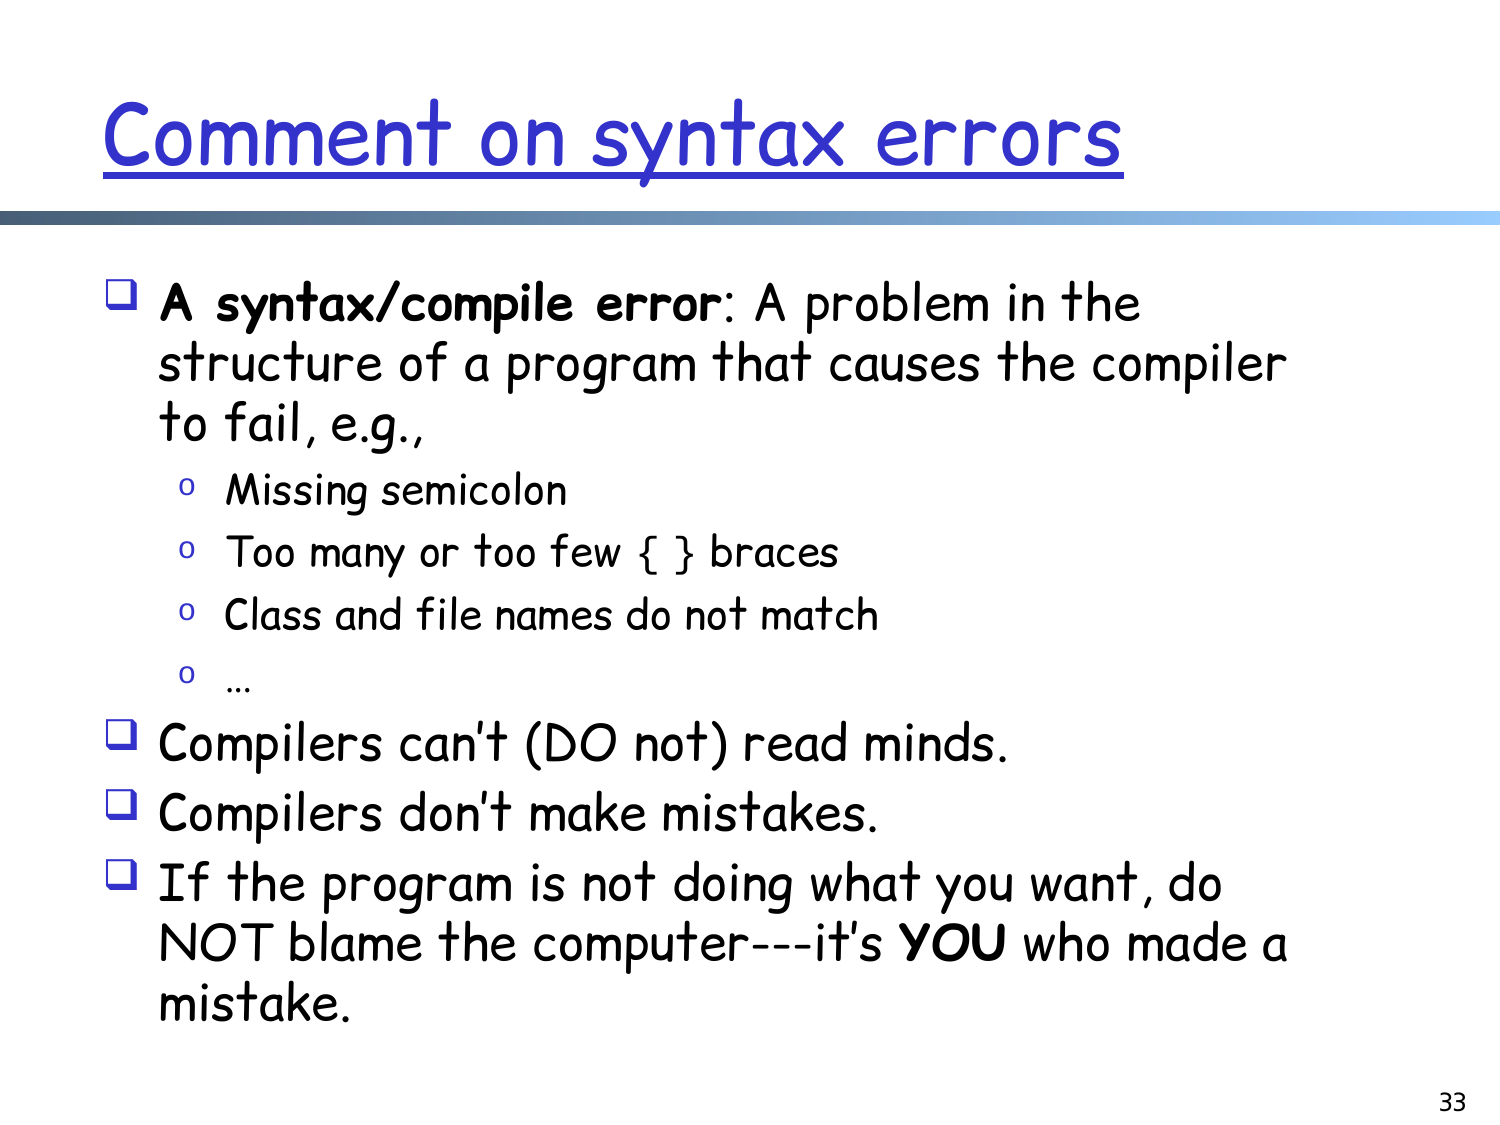

33
# Comment on syntax errors
A syntax/compile error: A problem in the structure of a program that causes the compiler to fail, e.g.,
Missing semicolon
Too many or too few { } braces
Class and file names do not match
…
Compilers can’t (DO not) read minds.
Compilers don’t make mistakes.
If the program is not doing what you want, do NOT blame the computer---it’s YOU who made a mistake.